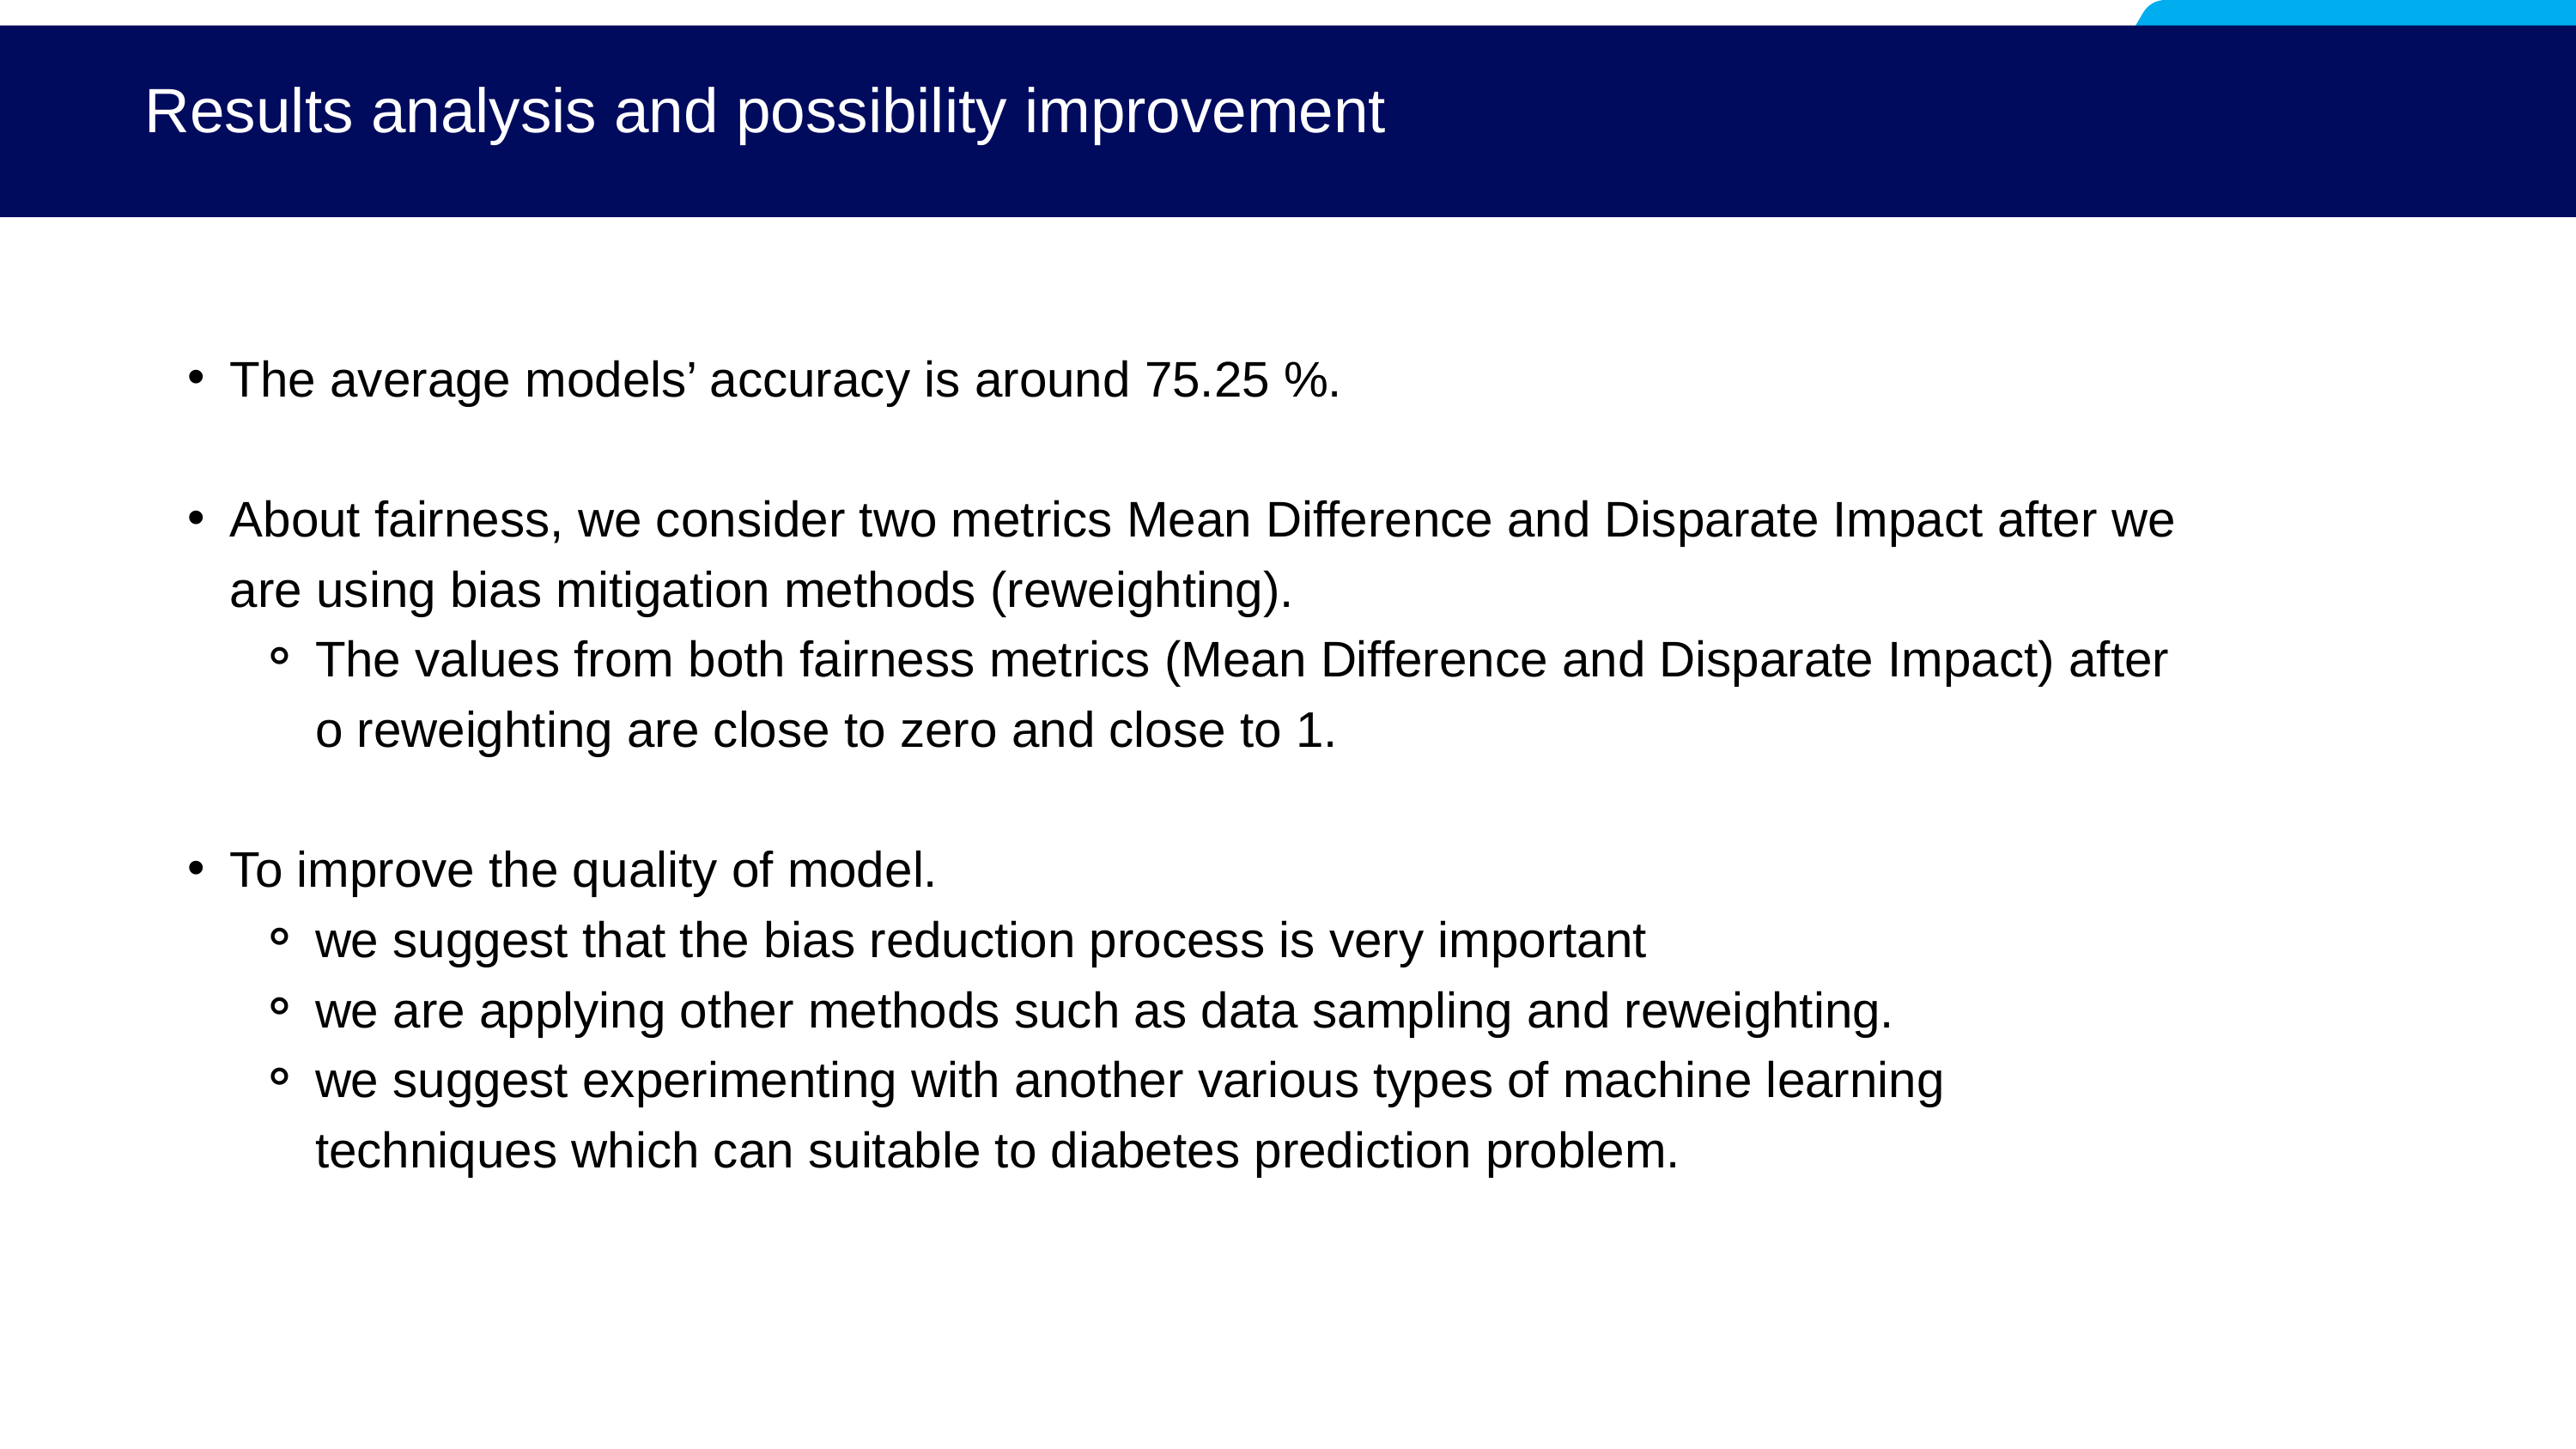

Results analysis and possibility improvement
The average models’ accuracy is around 75.25 %.

About fairness, we consider two metrics Mean Difference and Disparate Impact after we are using bias mitigation methods (reweighting).
The values from both fairness metrics (Mean Difference and Disparate Impact) after o reweighting are close to zero and close to 1.

To improve the quality of model.
we suggest that the bias reduction process is very important
we are applying other methods such as data sampling and reweighting.
we suggest experimenting with another various types of machine learning techniques which can suitable to diabetes prediction problem.